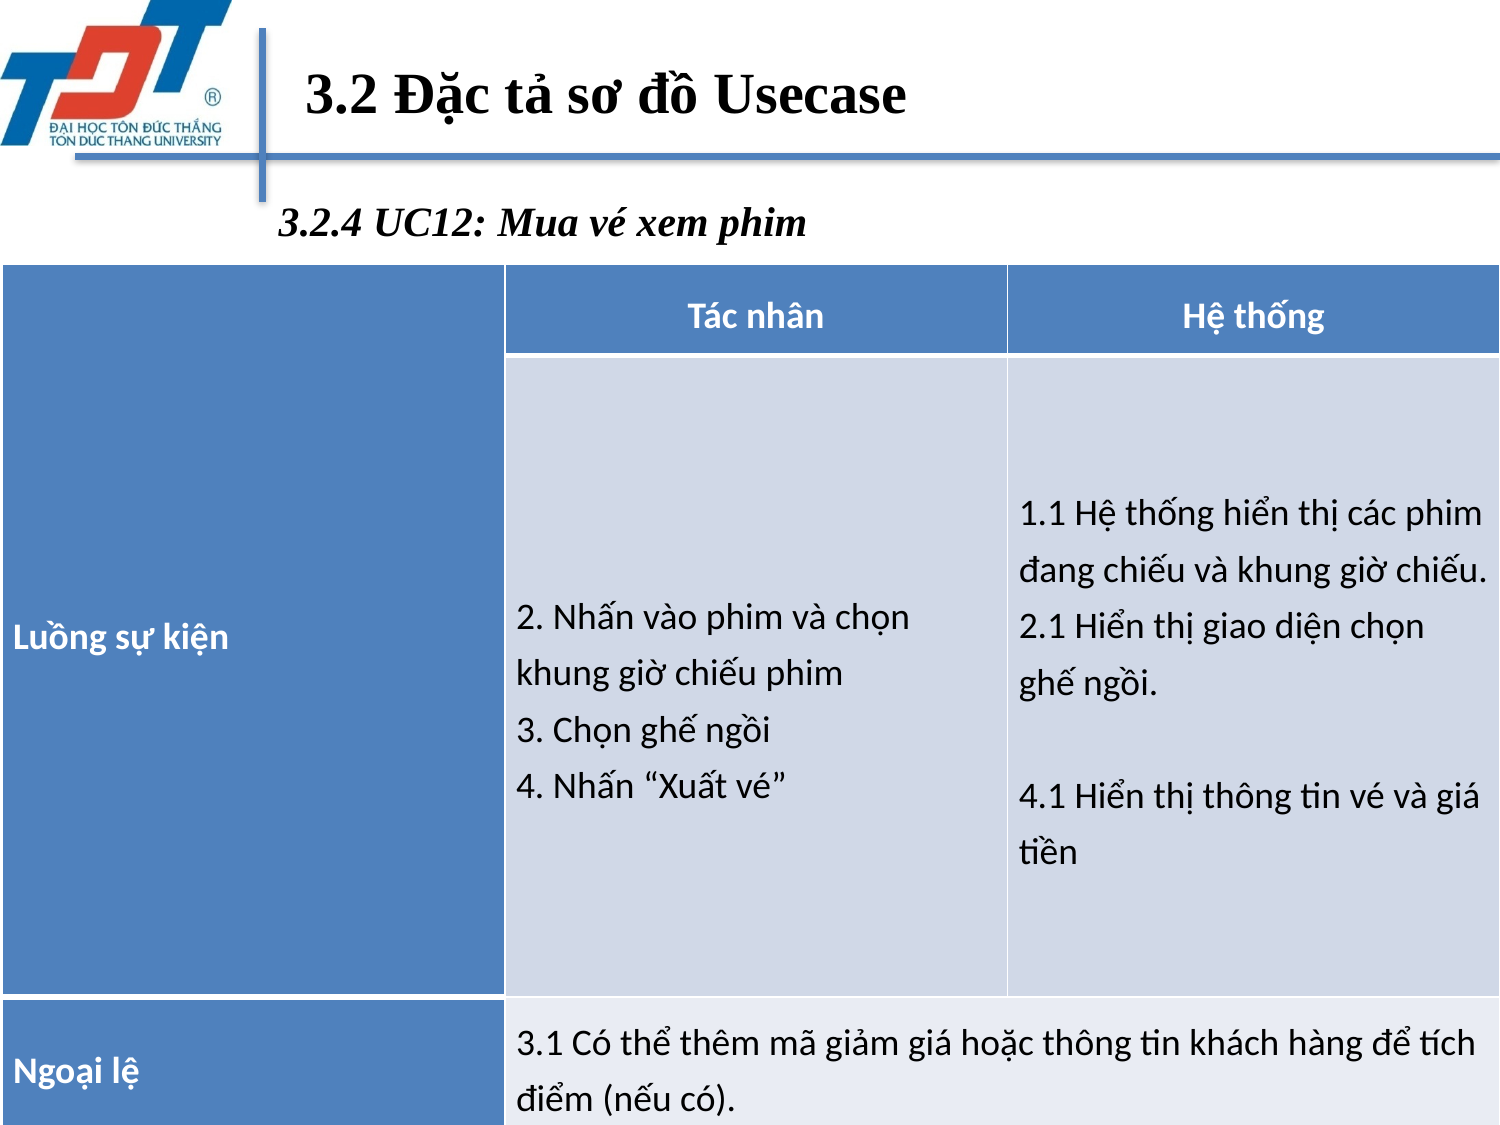

3.2 Đặc tả sơ đồ Usecase
3.2.4 UC12: Mua vé xem phim
| Luồng sự kiện | Tác nhân | Hệ thống |
| --- | --- | --- |
|  | 2. Nhấn vào phim và chọn khung giờ chiếu phim 3. Chọn ghế ngồi 4. Nhấn “Xuất vé” | 1.1 Hệ thống hiển thị các phim đang chiếu và khung giờ chiếu. 2.1 Hiển thị giao diện chọn ghế ngồi.   4.1 Hiển thị thông tin vé và giá tiền |
| Ngoại lệ | 3.1 Có thể thêm mã giảm giá hoặc thông tin khách hàng để tích điểm (nếu có). |  |
32